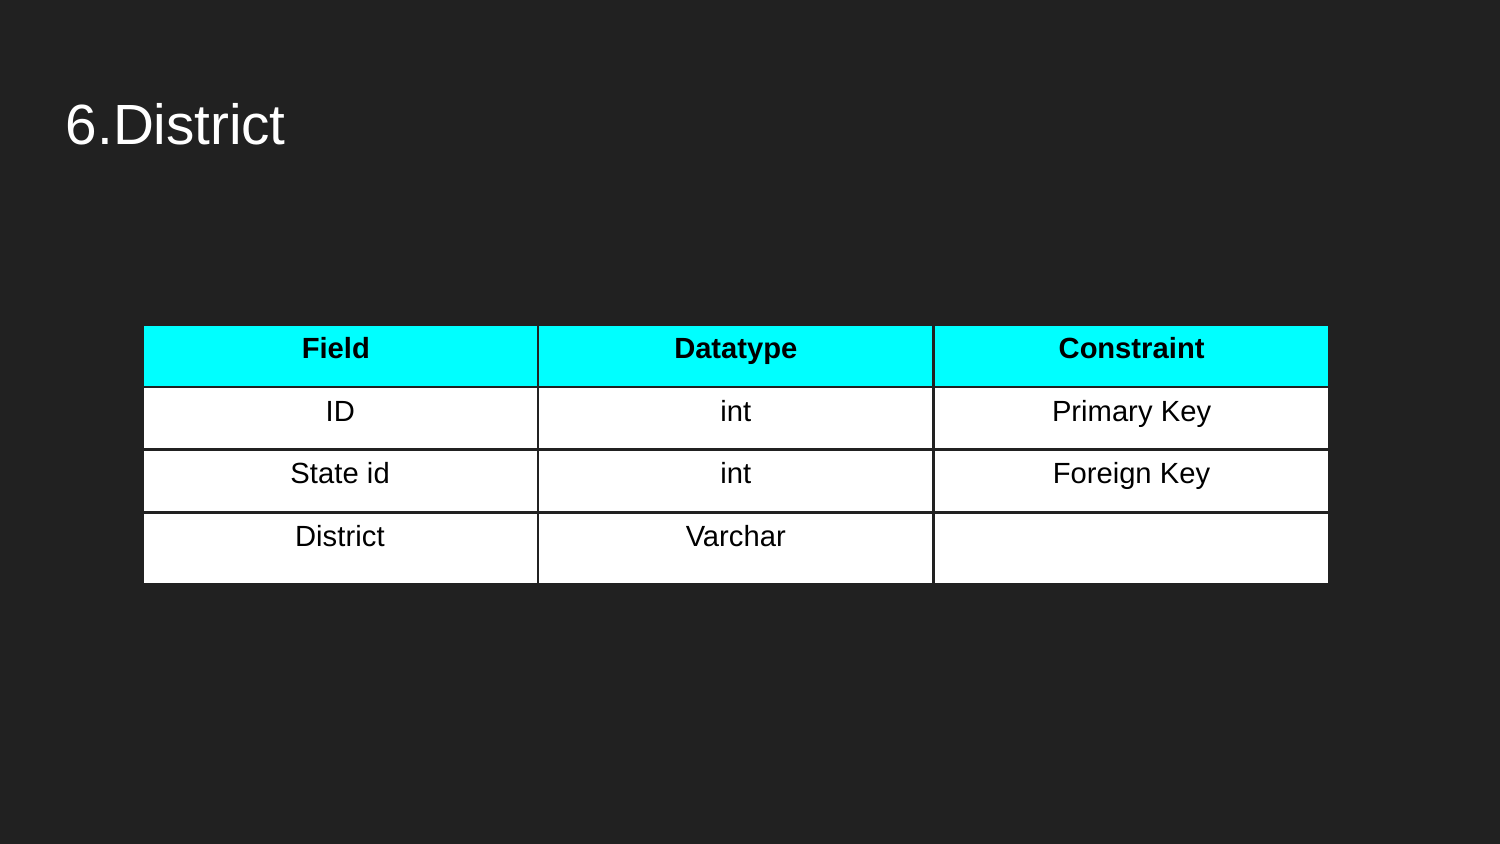

6.District

| Field | Datatype | Constraint |
| --- | --- | --- |
| ID | int | Primary Key |
| State id | int | Foreign Key |
| District | Varchar |  |